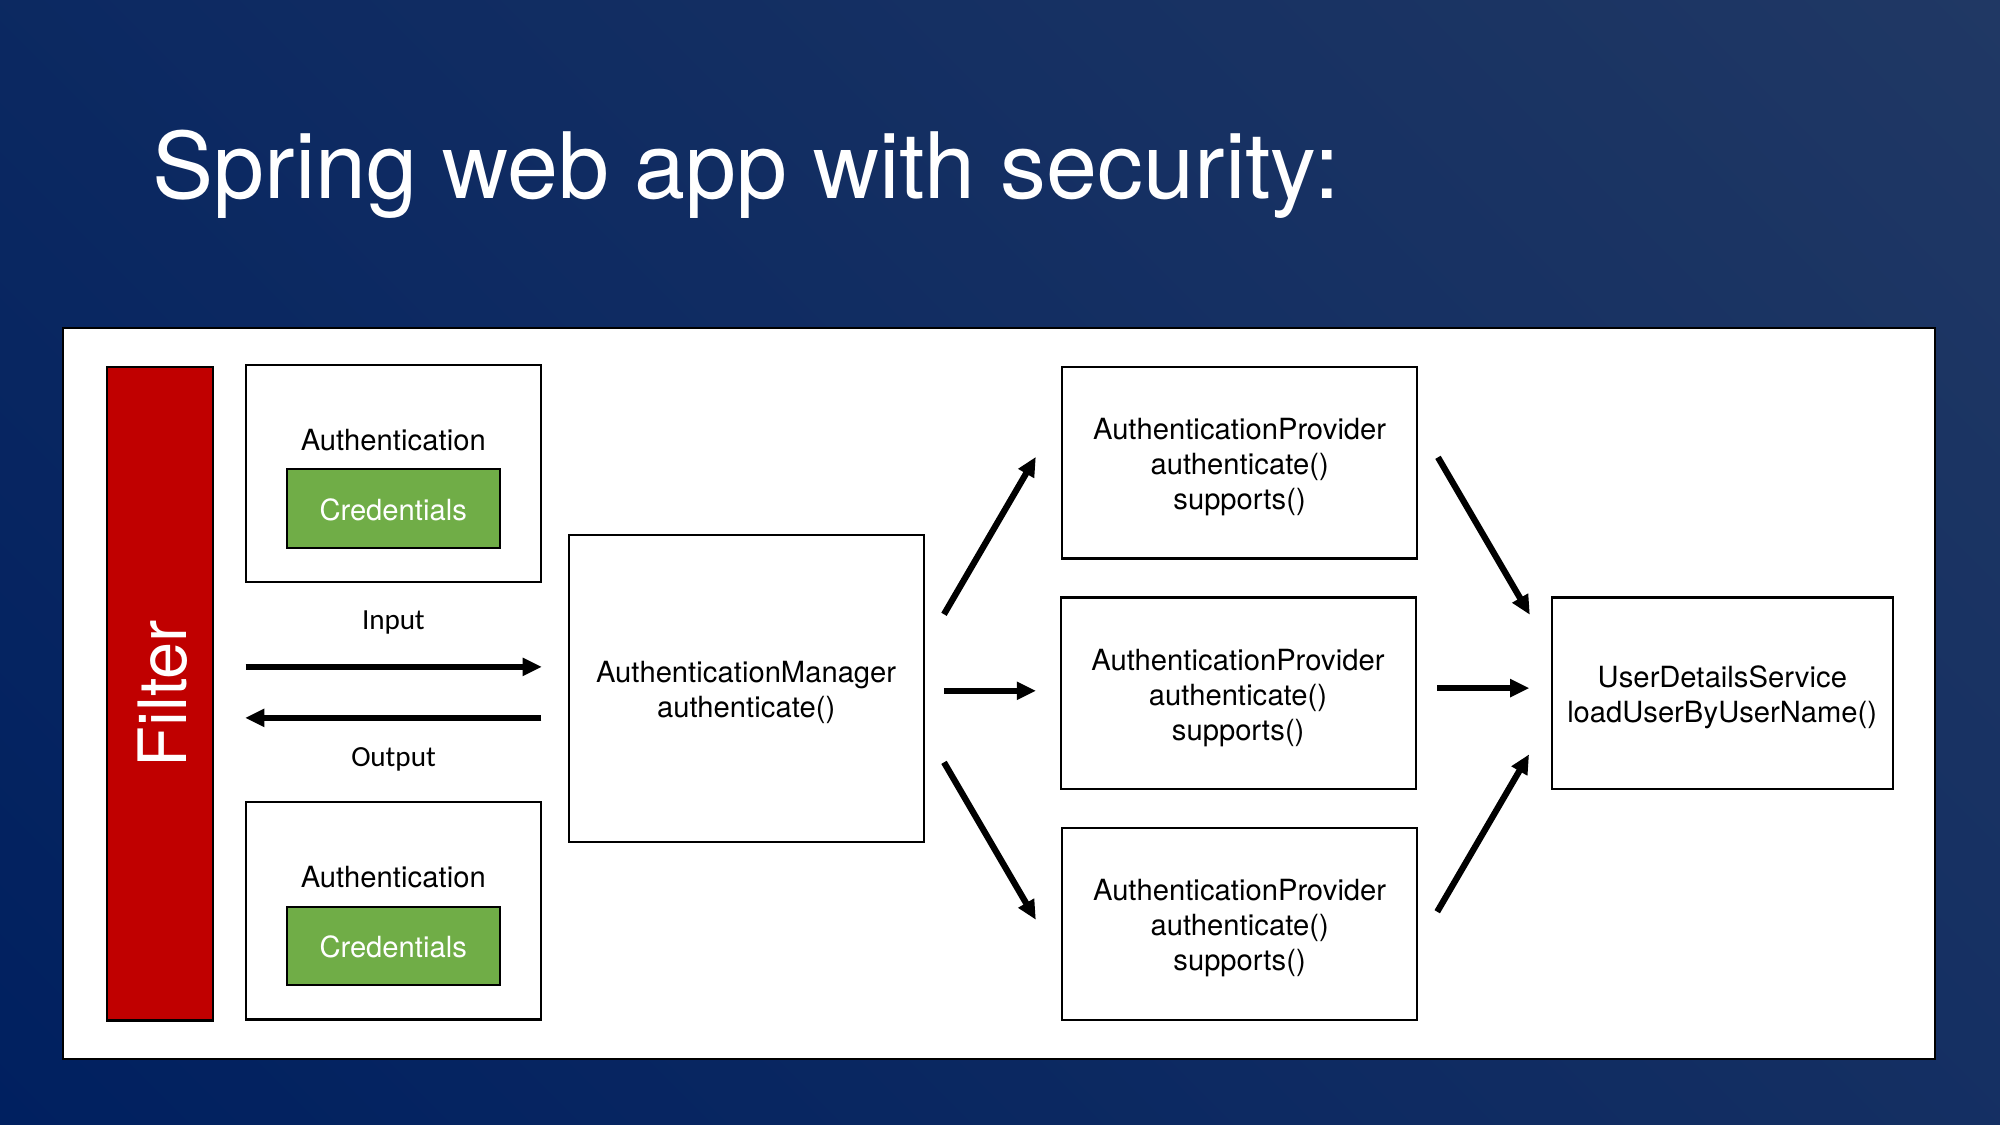

# Spring web app with security:

Authentication

Credentials
Input
Output
Authentication

Credentials
Filter
AuthenticationProvider
authenticate()
supports()
AuthenticationManager
authenticate()
AuthenticationProvider
authenticate()
supports()
UserDetailsService
loadUserByUserName()
AuthenticationProvider
authenticate()
supports()